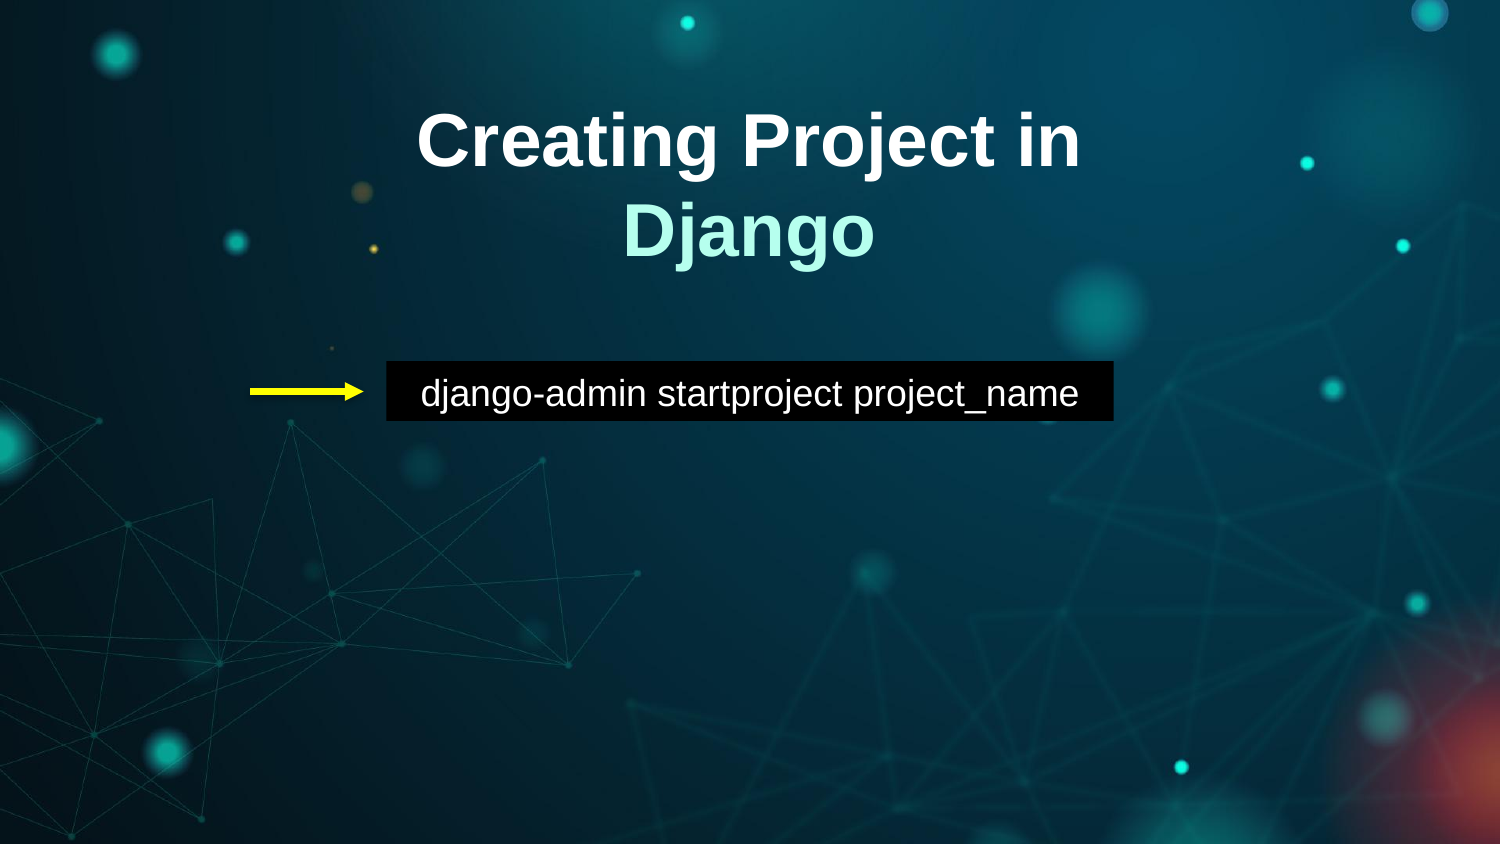

# Creating Project in Django
django-admin startproject project_name